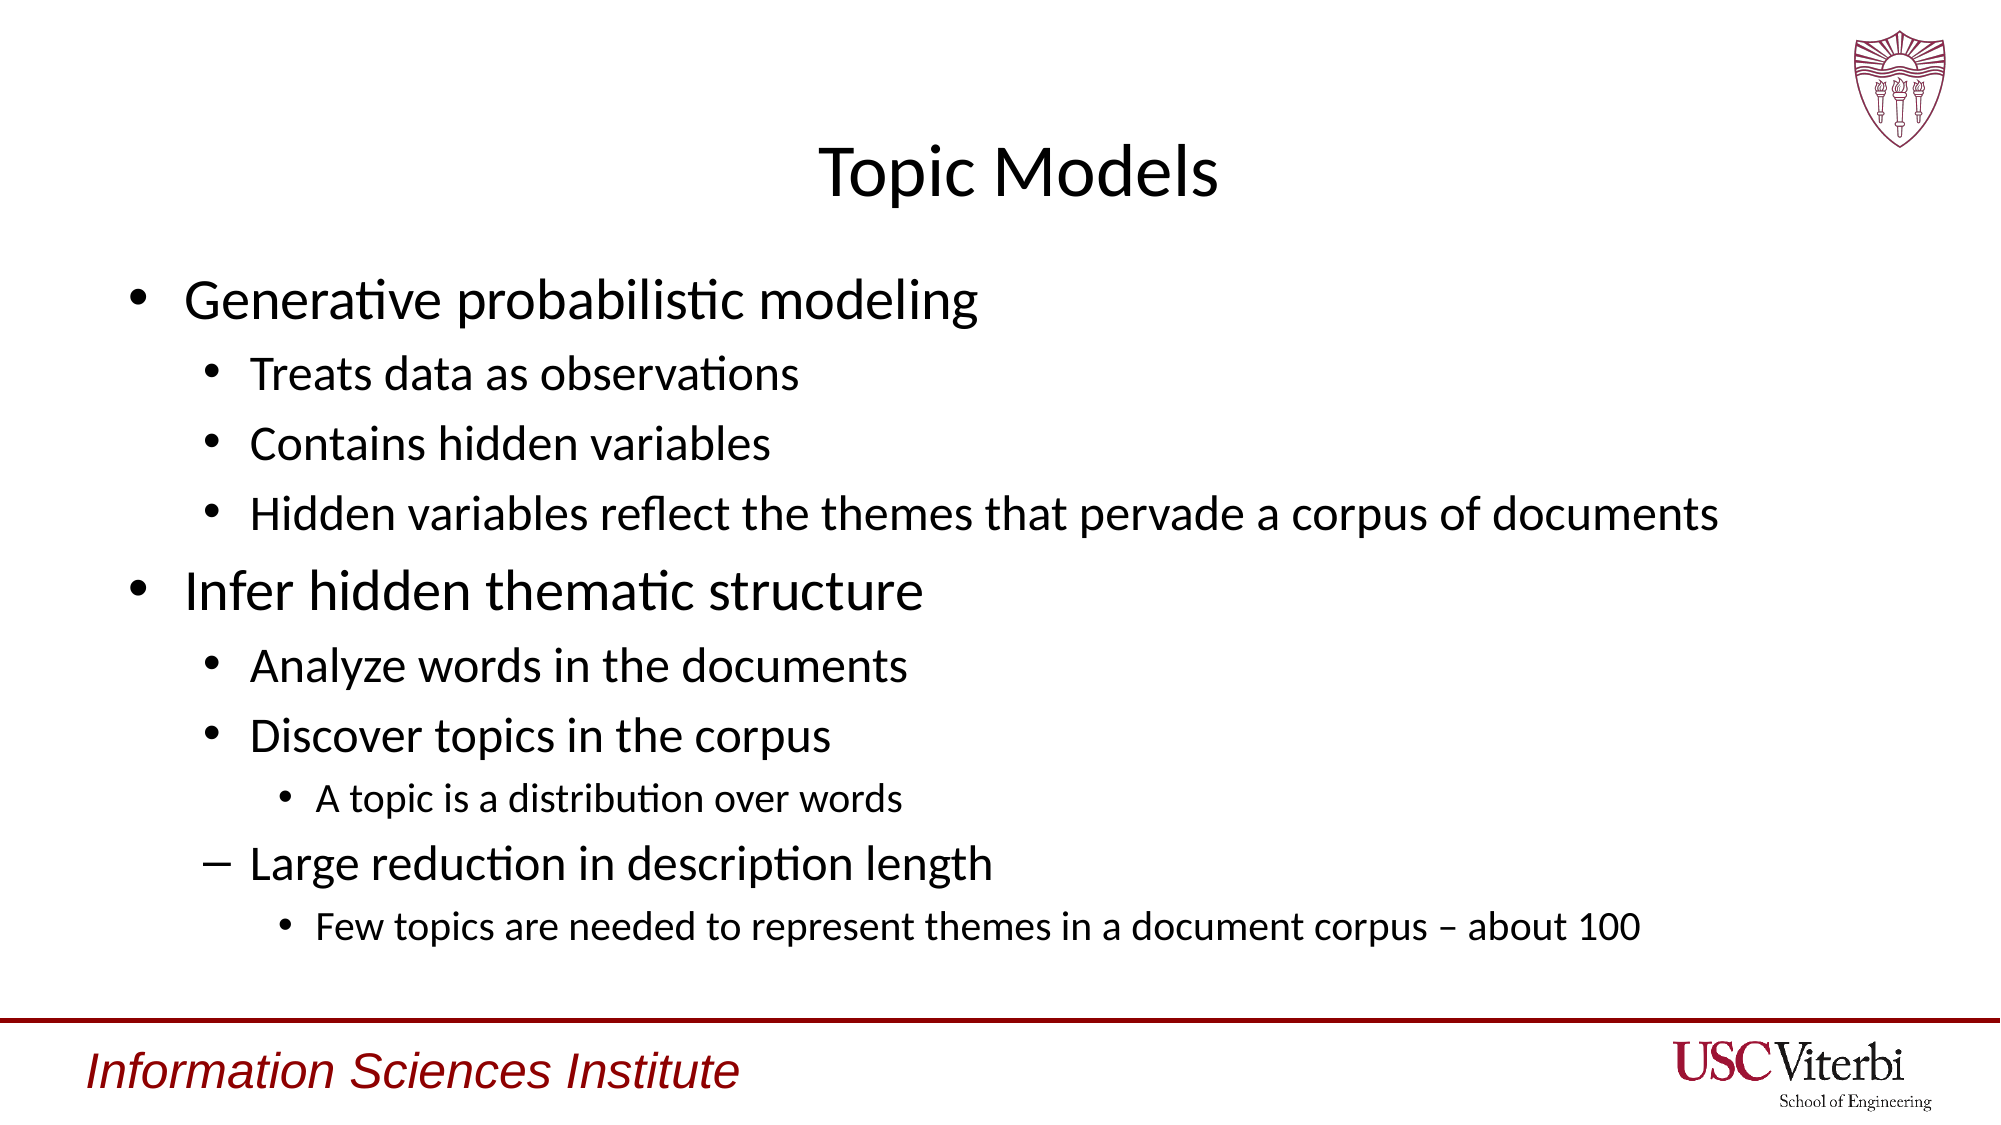

# Topic Models
Generative probabilistic modeling
Treats data as observations
Contains hidden variables
Hidden variables reflect the themes that pervade a corpus of documents
Infer hidden thematic structure
Analyze words in the documents
Discover topics in the corpus
A topic is a distribution over words
Large reduction in description length
Few topics are needed to represent themes in a document corpus – about 100